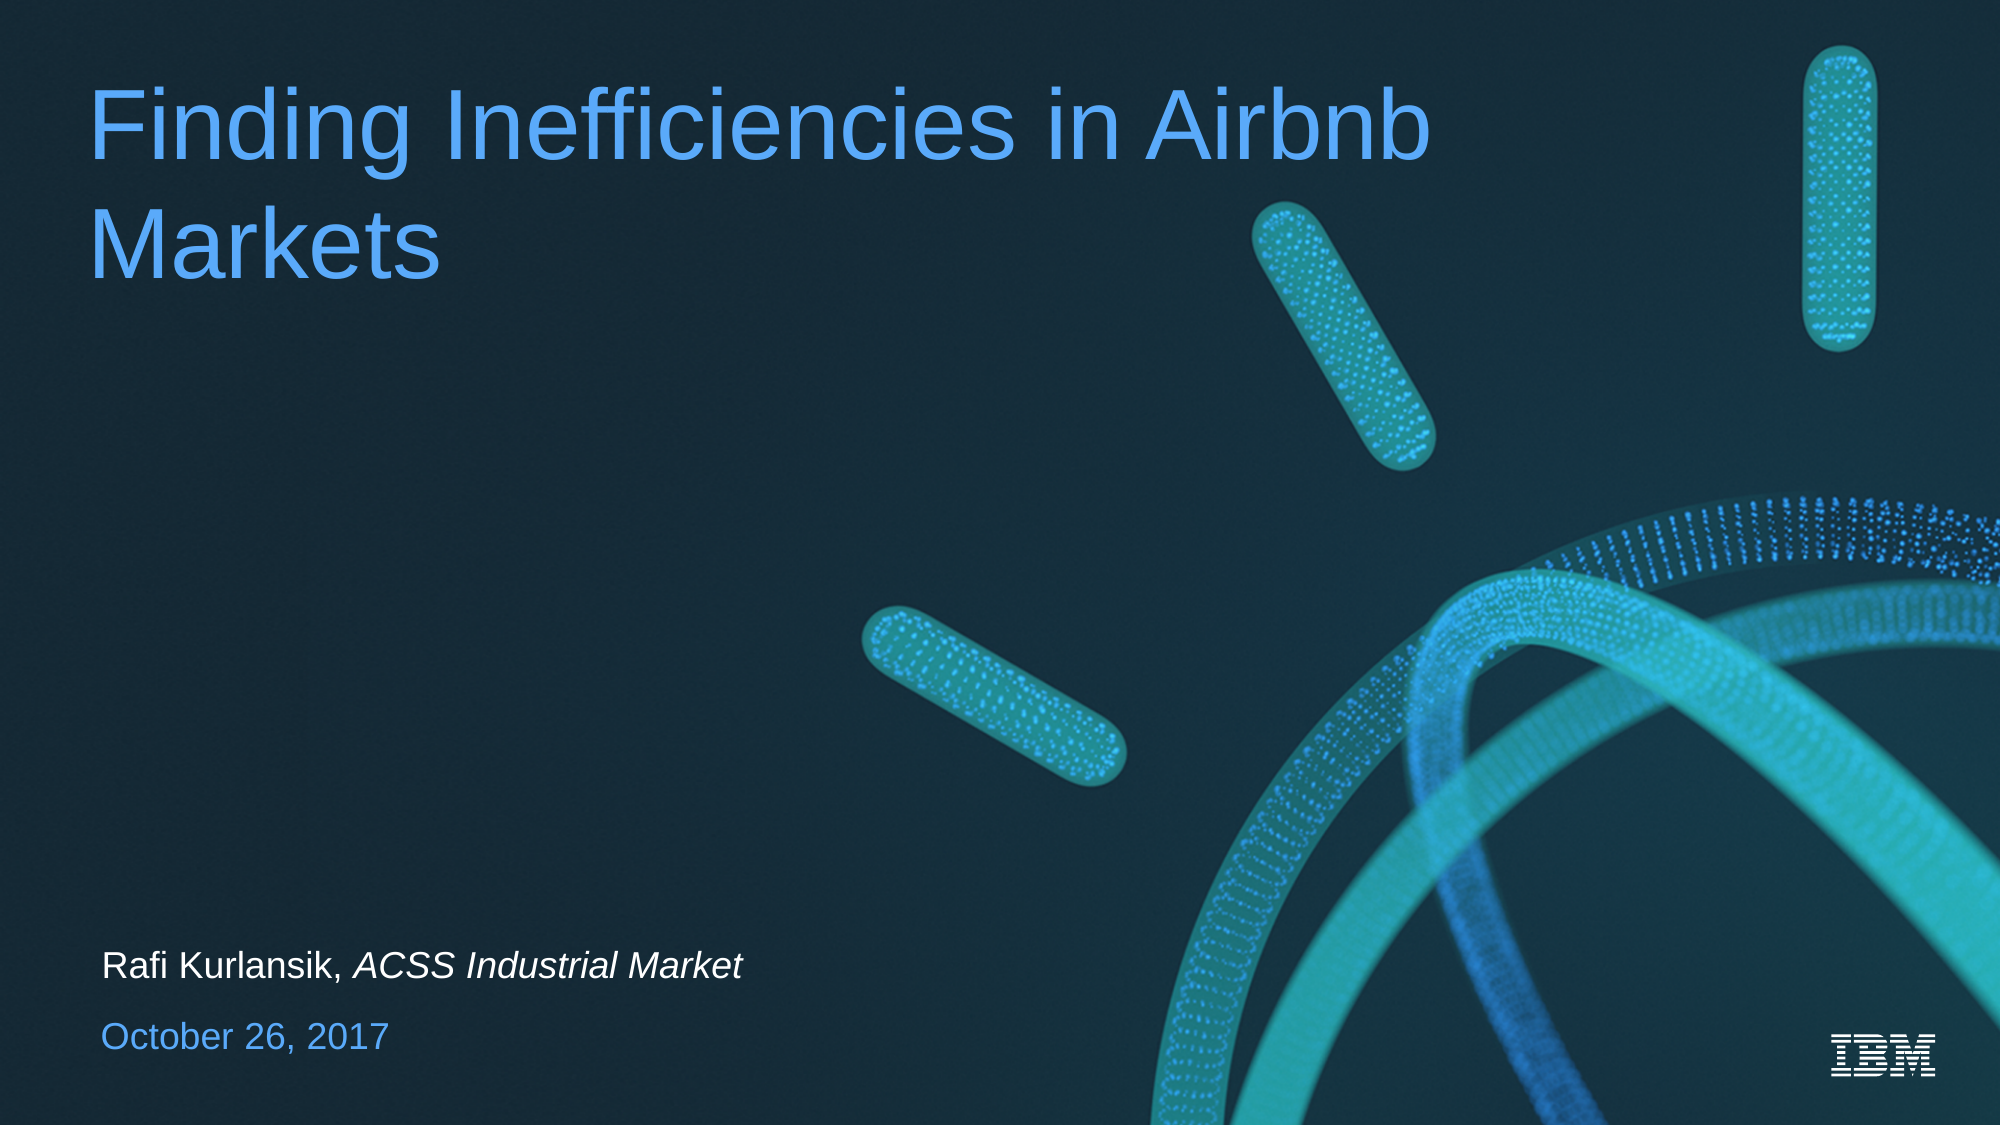

# Finding Inefficiencies in Airbnb Markets

Rafi Kurlansik, ACSS Industrial Market

October 26, 2017